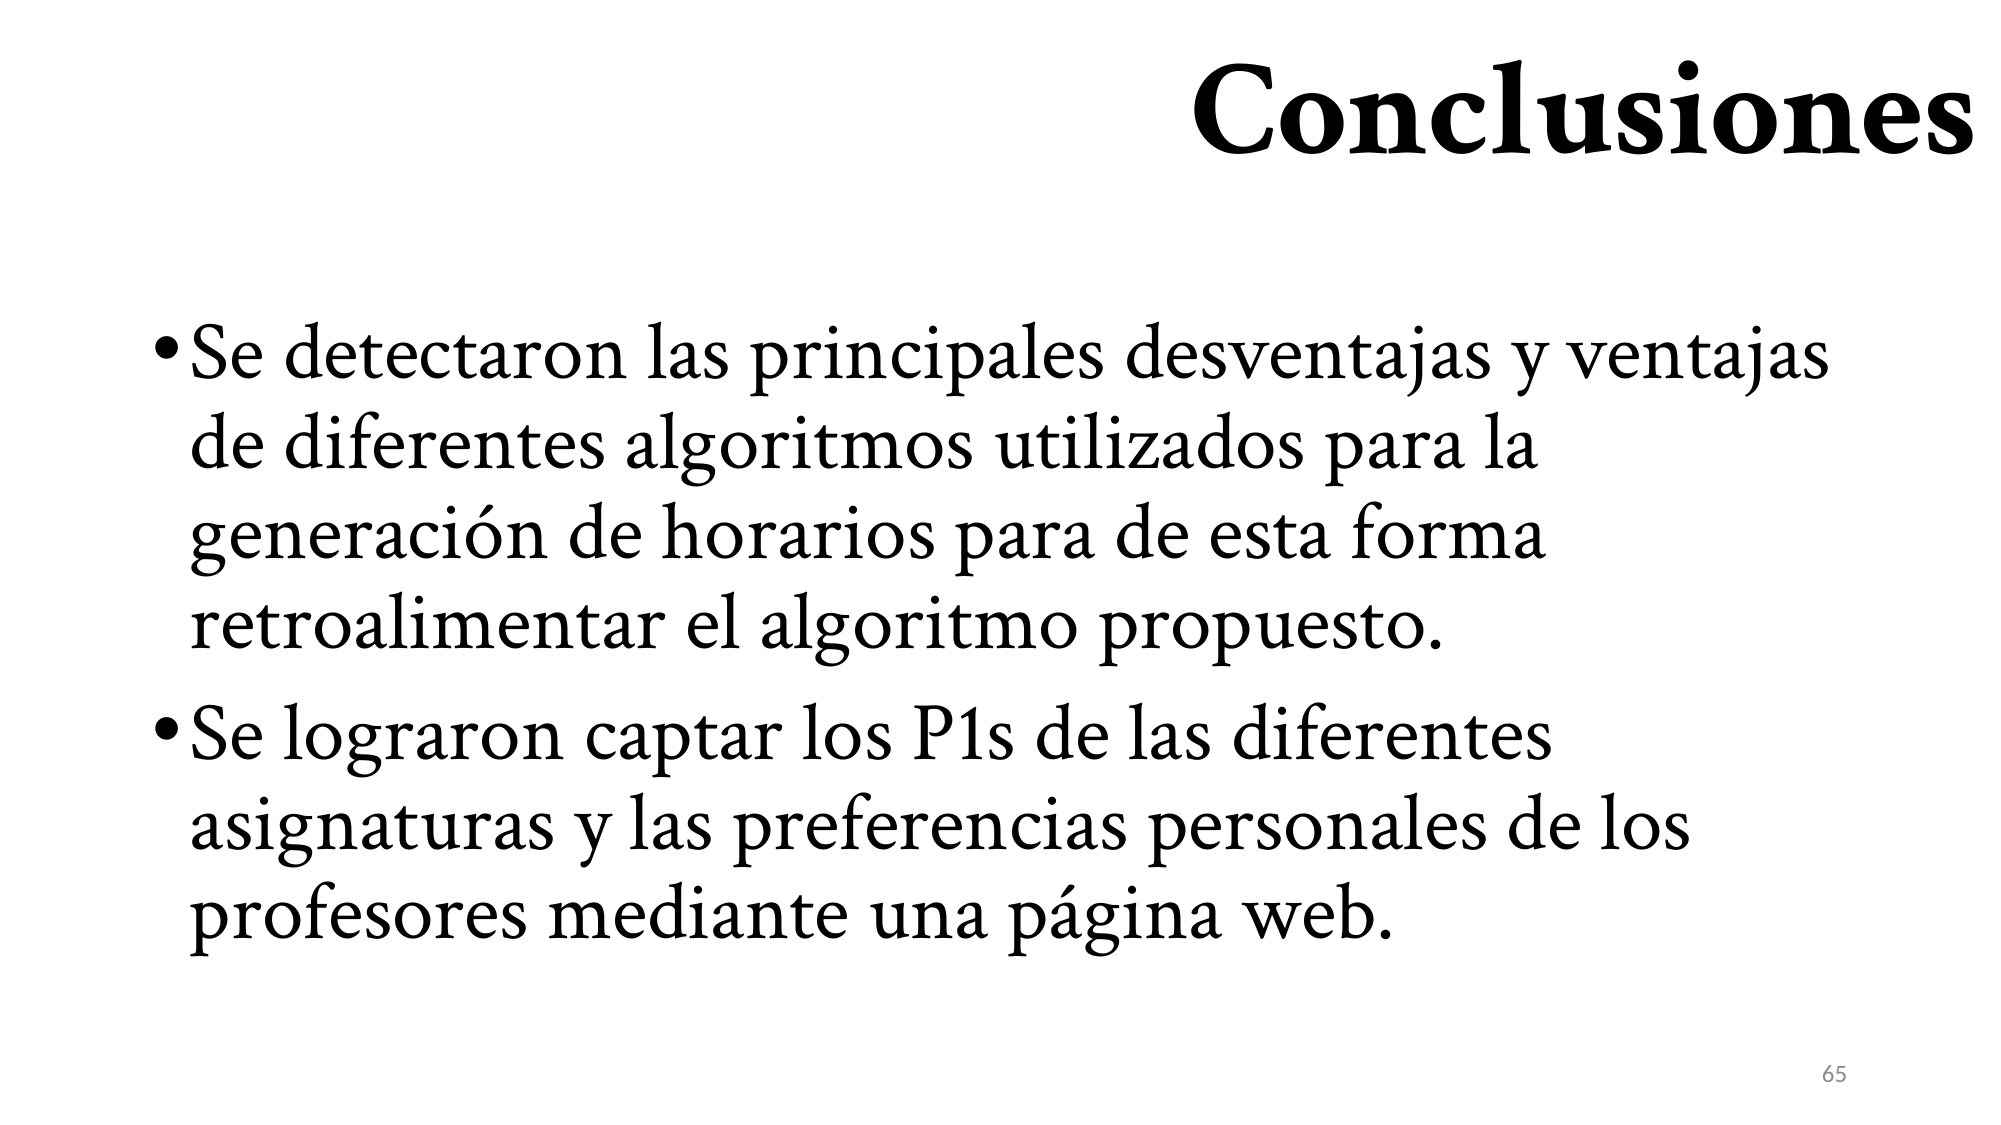

Conclusiones
Se detectaron las principales desventajas y ventajas de diferentes algoritmos utilizados para la generación de horarios para de esta forma retroalimentar el algoritmo propuesto.
Se lograron captar los P1s de las diferentes asignaturas y las preferencias personales de los profesores mediante una página web.
65